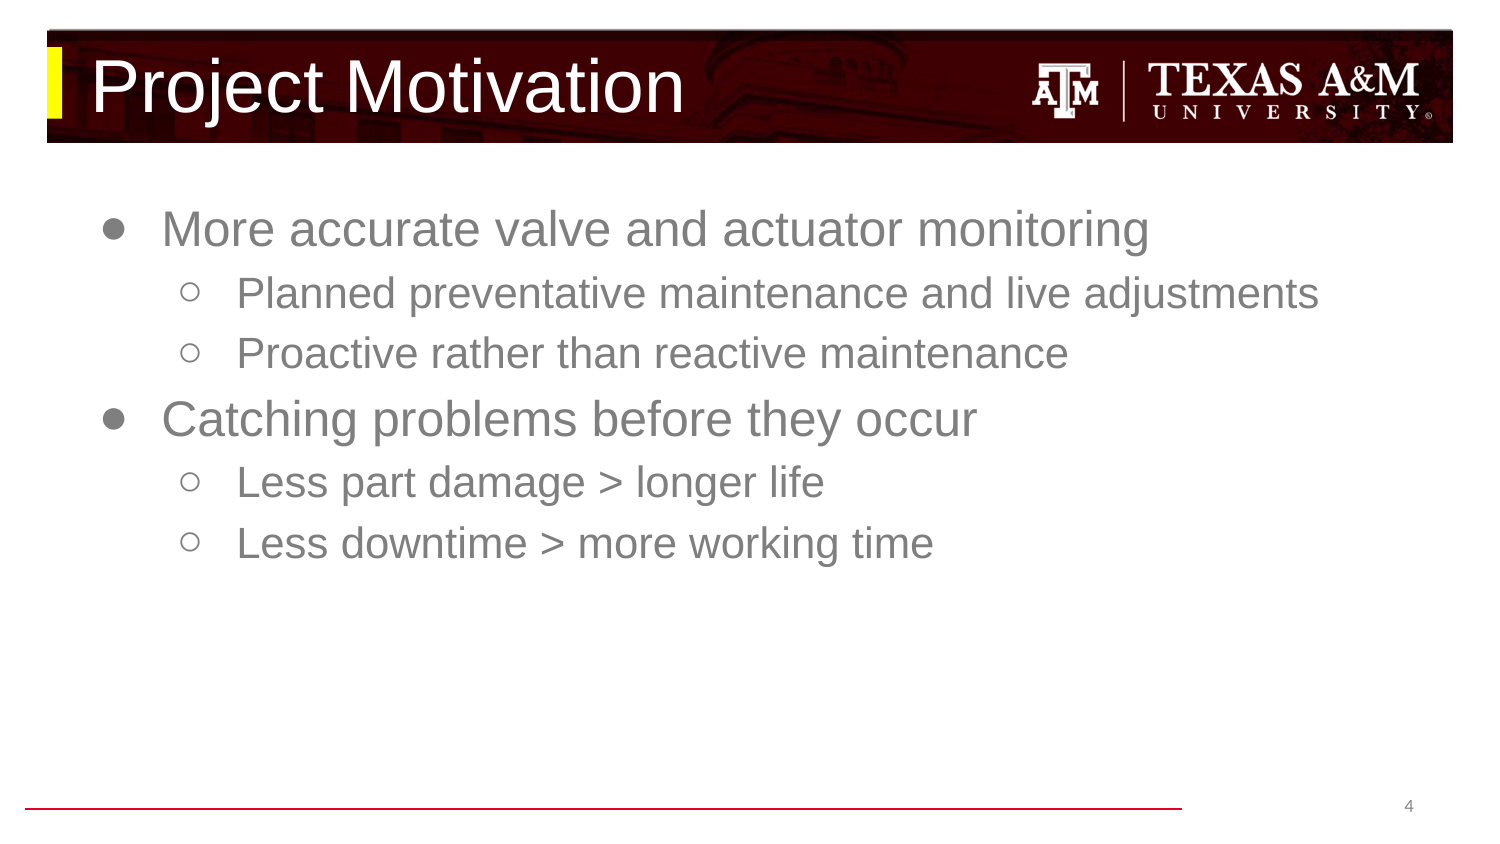

# Project Motivation
More accurate valve and actuator monitoring
Planned preventative maintenance and live adjustments
Proactive rather than reactive maintenance
Catching problems before they occur
Less part damage > longer life
Less downtime > more working time
4